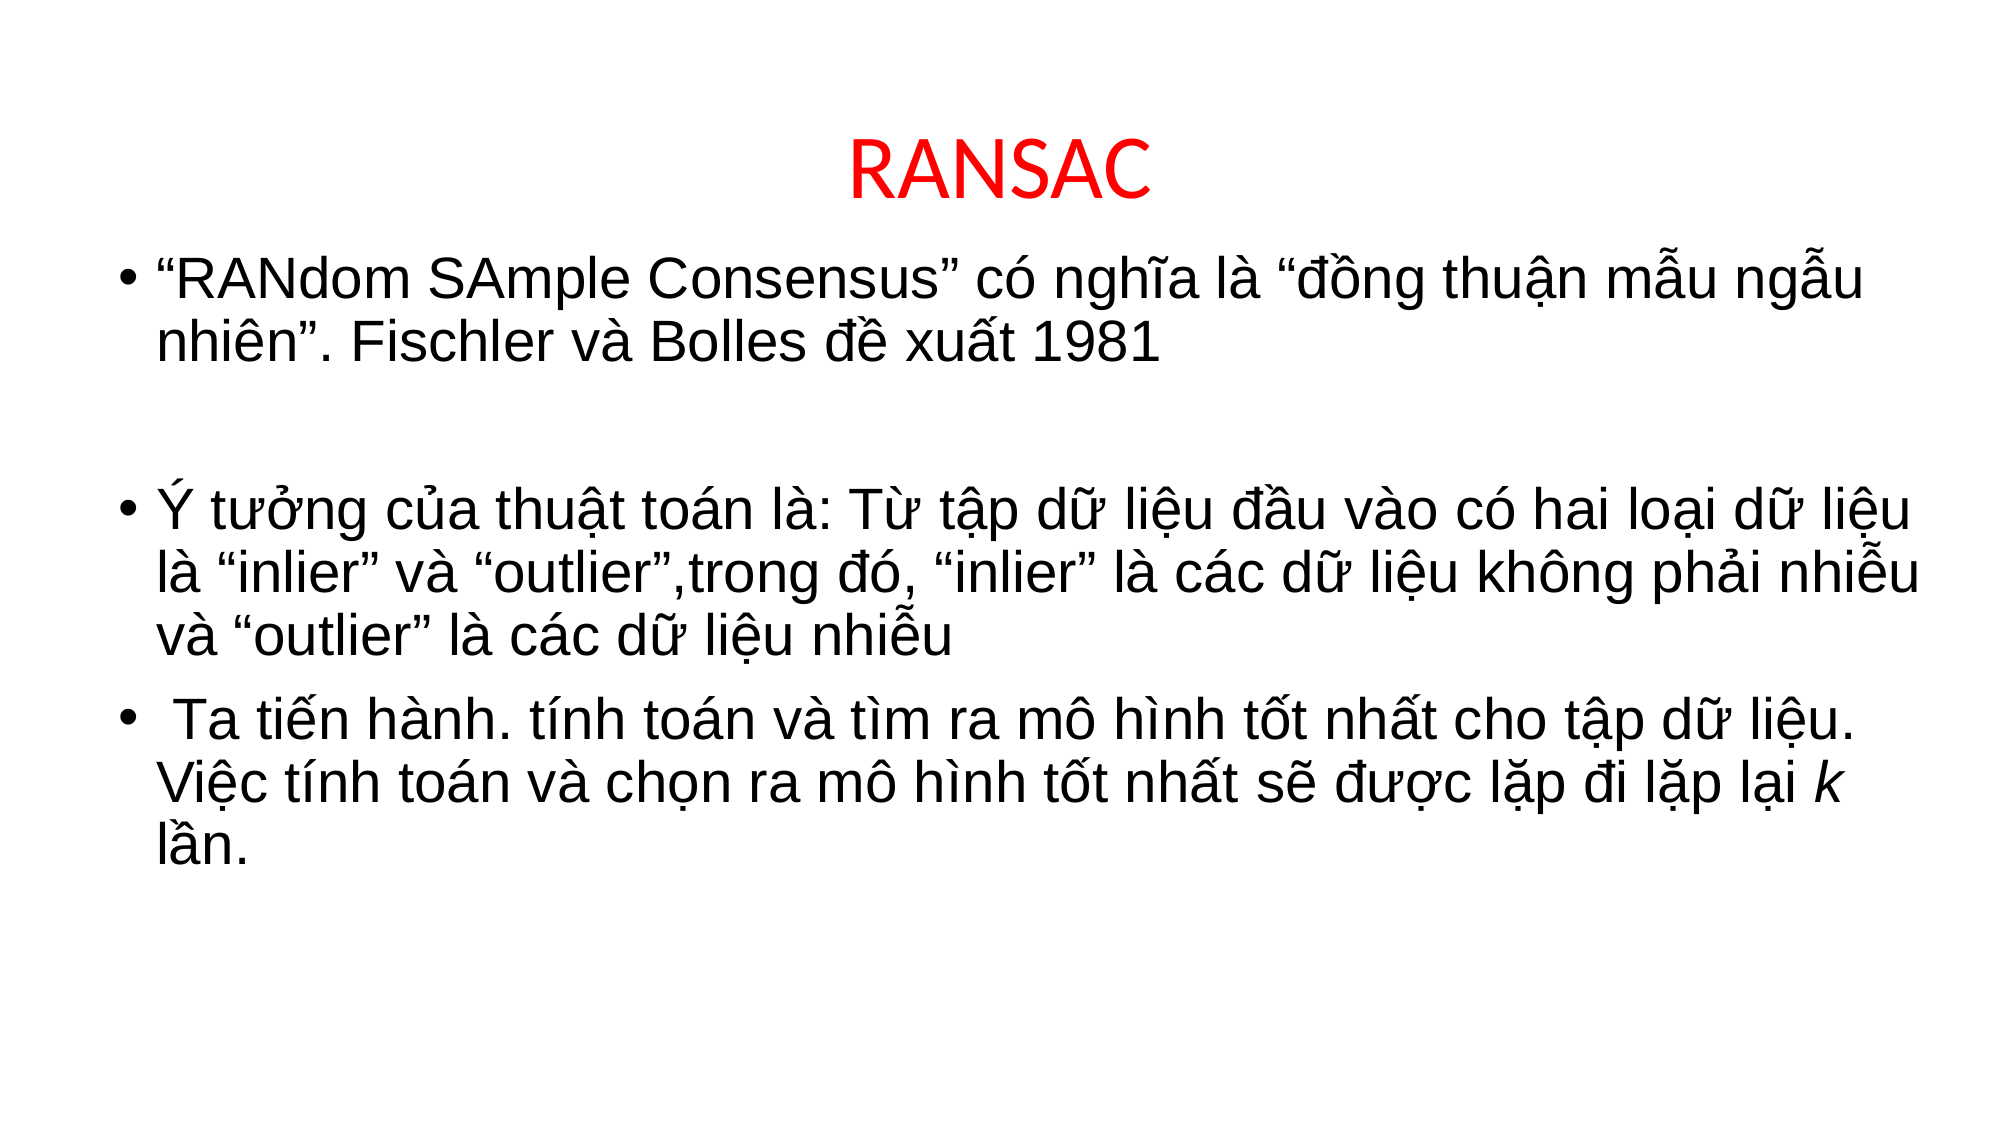

# RANSAC
“RANdom SAmple Consensus” có nghĩa là “đồng thuận mẫu ngẫu nhiên”. Fischler và Bolles đề xuất 1981

Ý tưởng của thuật toán là: Từ tập dữ liệu đầu vào có hai loại dữ liệu là “inlier” và “outlier”,trong đó, “inlier” là các dữ liệu không phải nhiễu và “outlier” là các dữ liệu nhiễu
 Ta tiến hành. tính toán và tìm ra mô hình tốt nhất cho tập dữ liệu. Việc tính toán và chọn ra mô hình tốt nhất sẽ được lặp đi lặp lại k lần.